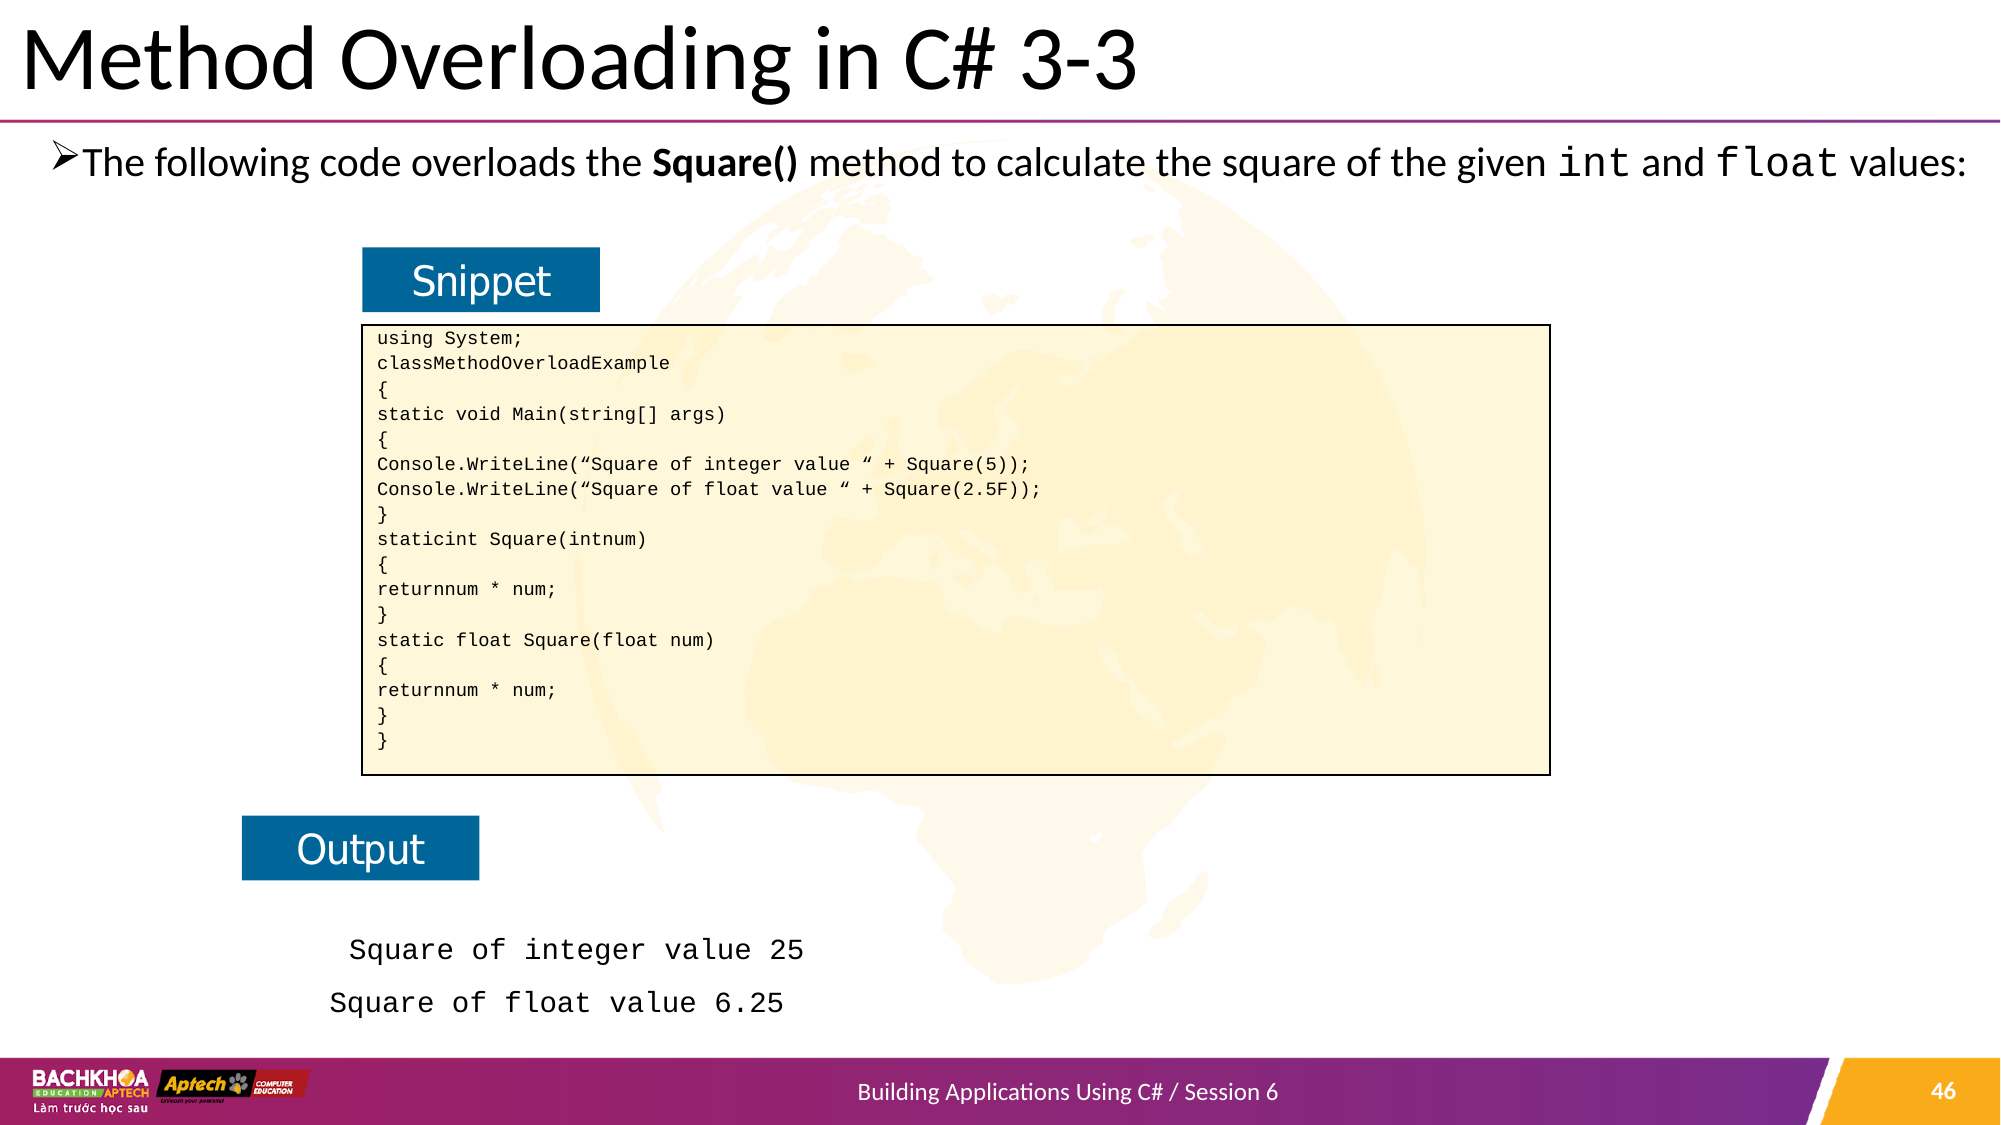

# Method Overloading in C# 3-3
The following code overloads the Square() method to calculate the square of the given int and float values:

		Square of integer value 25
              	Square of float value 6.25

Snippet
using System;
classMethodOverloadExample
{
static void Main(string[] args)
{
Console.WriteLine(“Square of integer value “ + Square(5));
Console.WriteLine(“Square of float value “ + Square(2.5F));
}
staticint Square(intnum)
{
returnnum * num;
}
static float Square(float num)
{
returnnum * num;
}
}

Output
46
Building Applications Using C# / Session 6